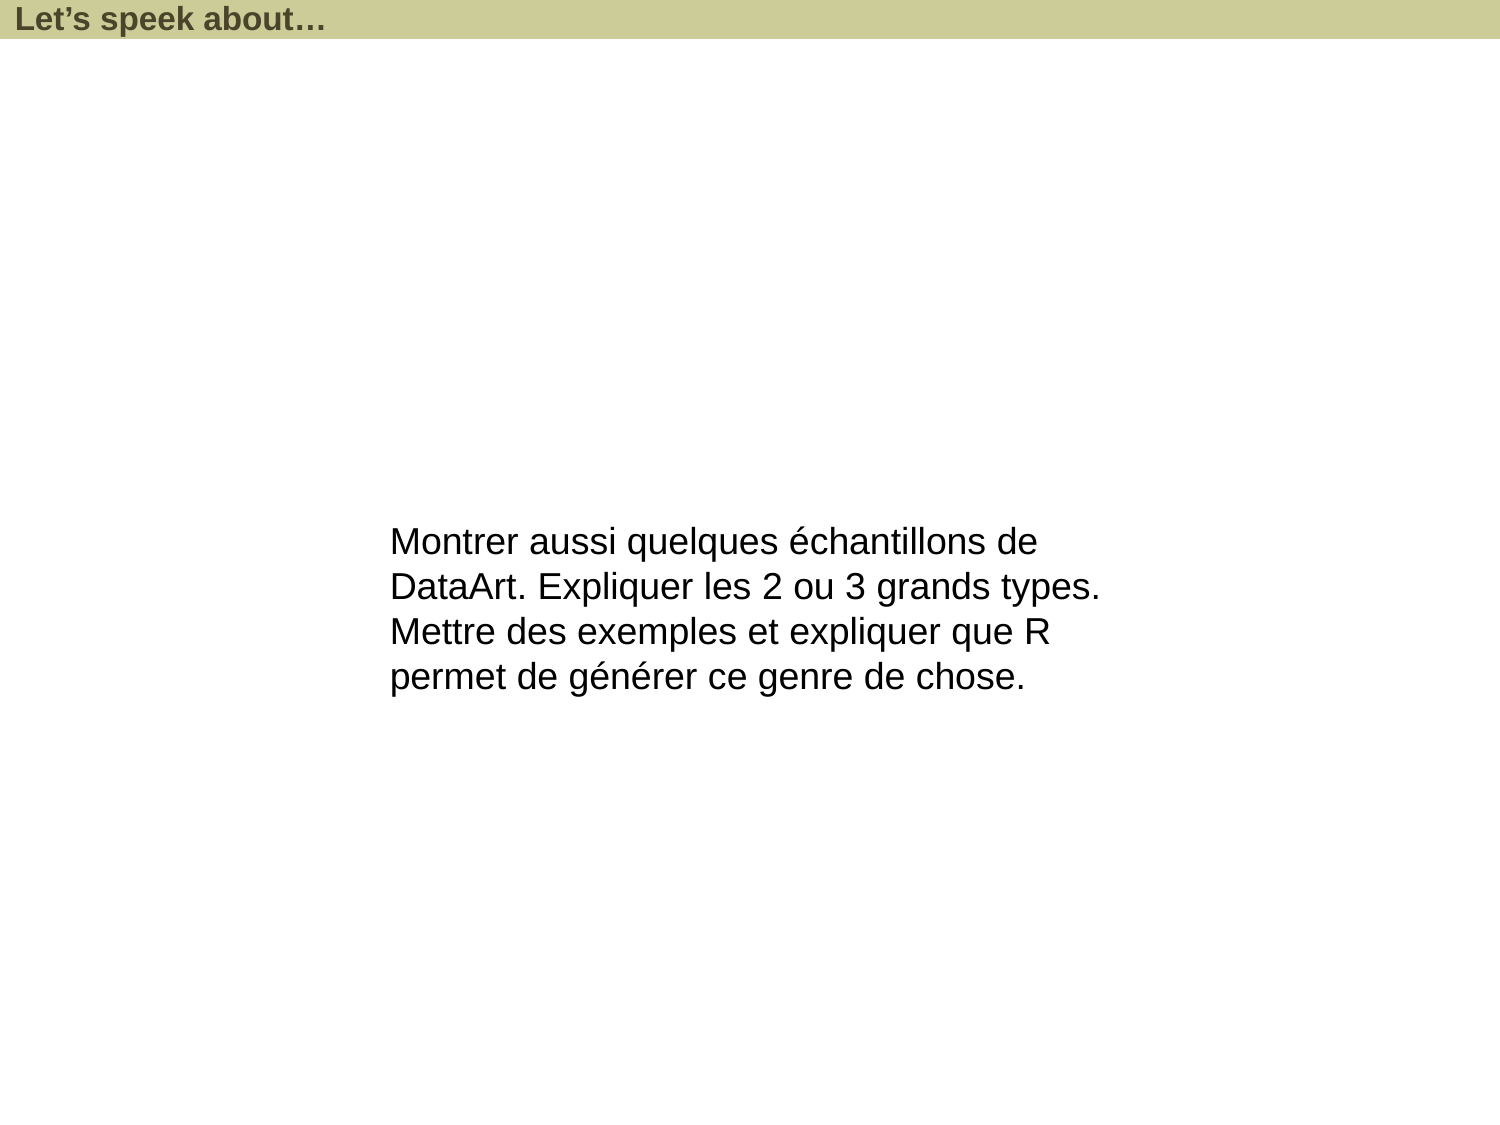

Let’s speek about…
Montrer aussi quelques échantillons de DataArt. Expliquer les 2 ou 3 grands types. Mettre des exemples et expliquer que R permet de générer ce genre de chose.